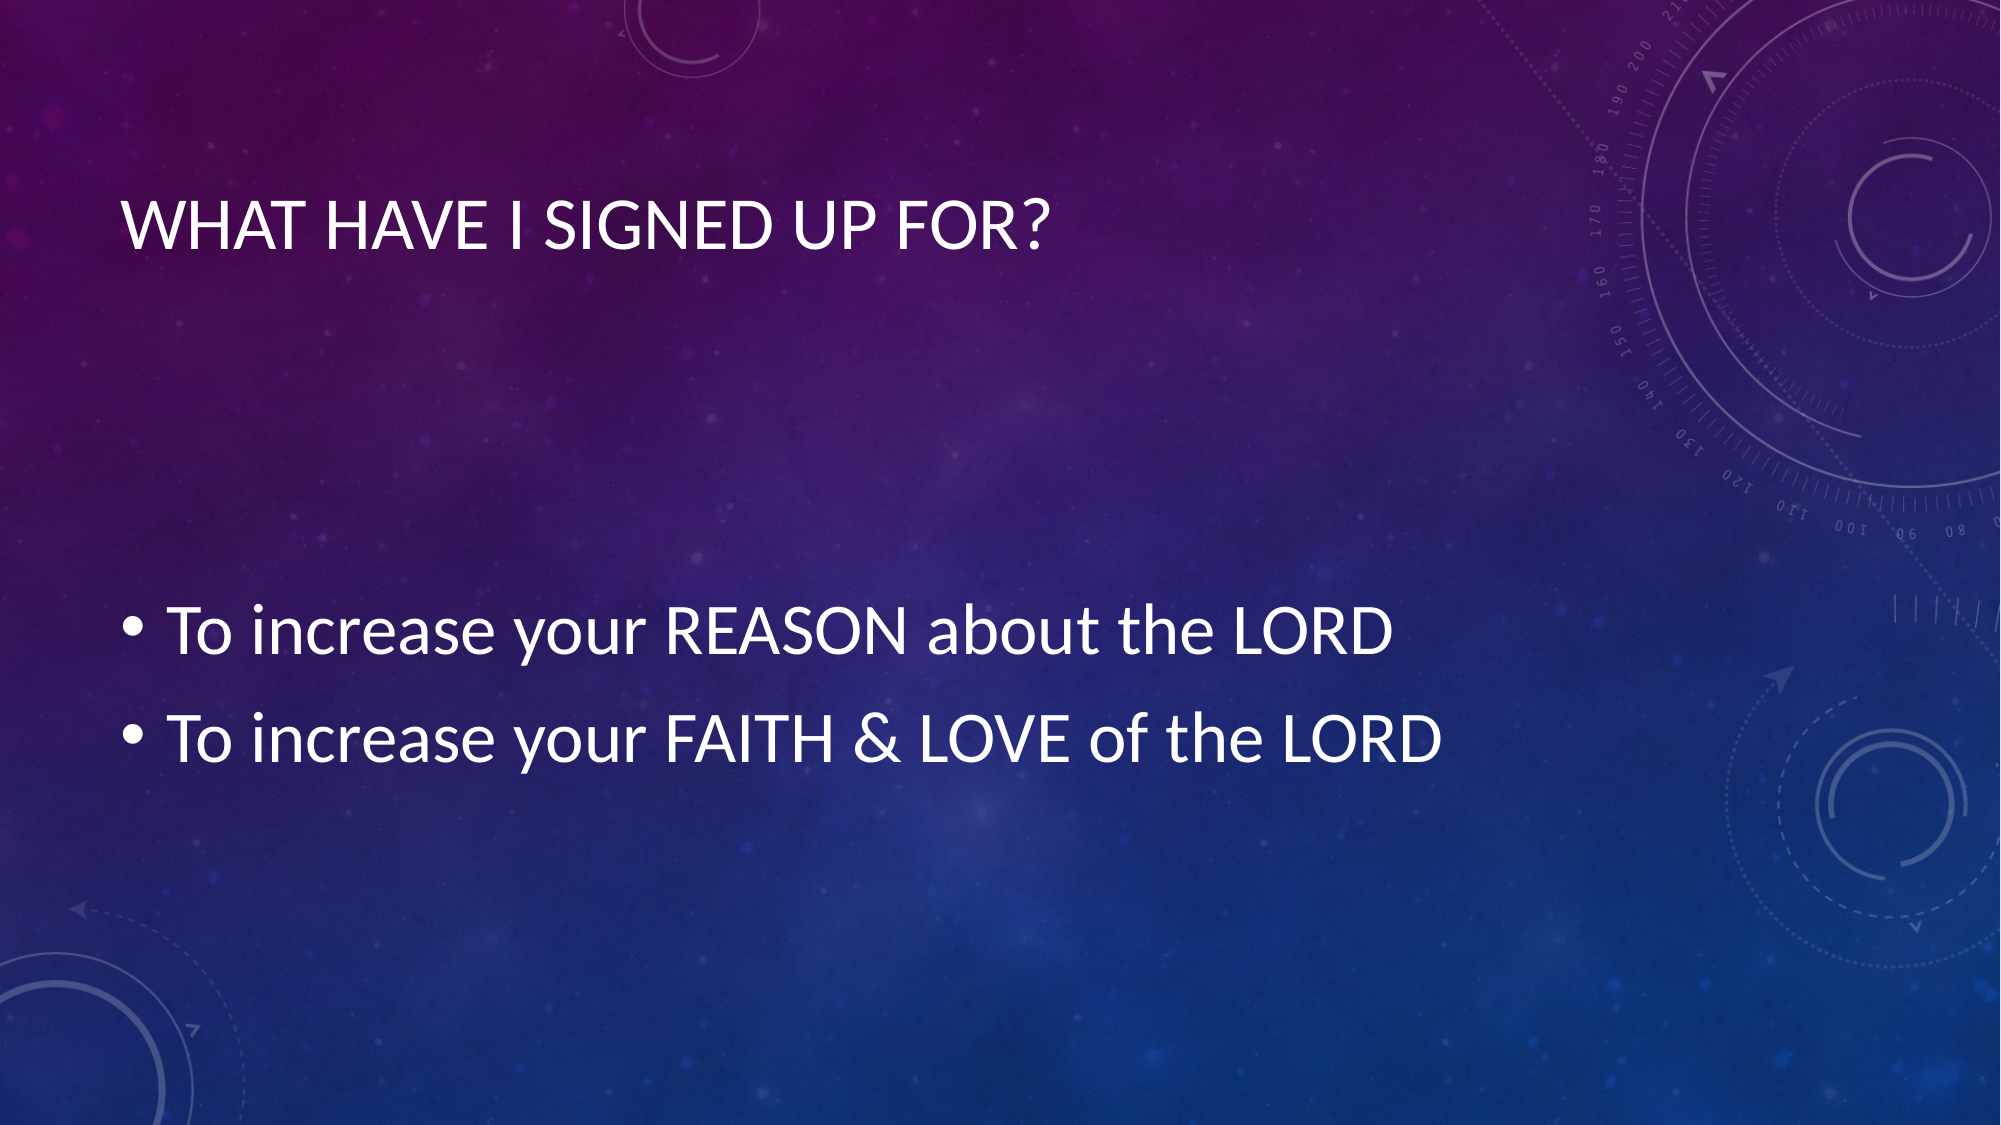

# What have i signed up for?
To increase your REASON about the LORD
To increase your FAITH & LOVE of the LORD